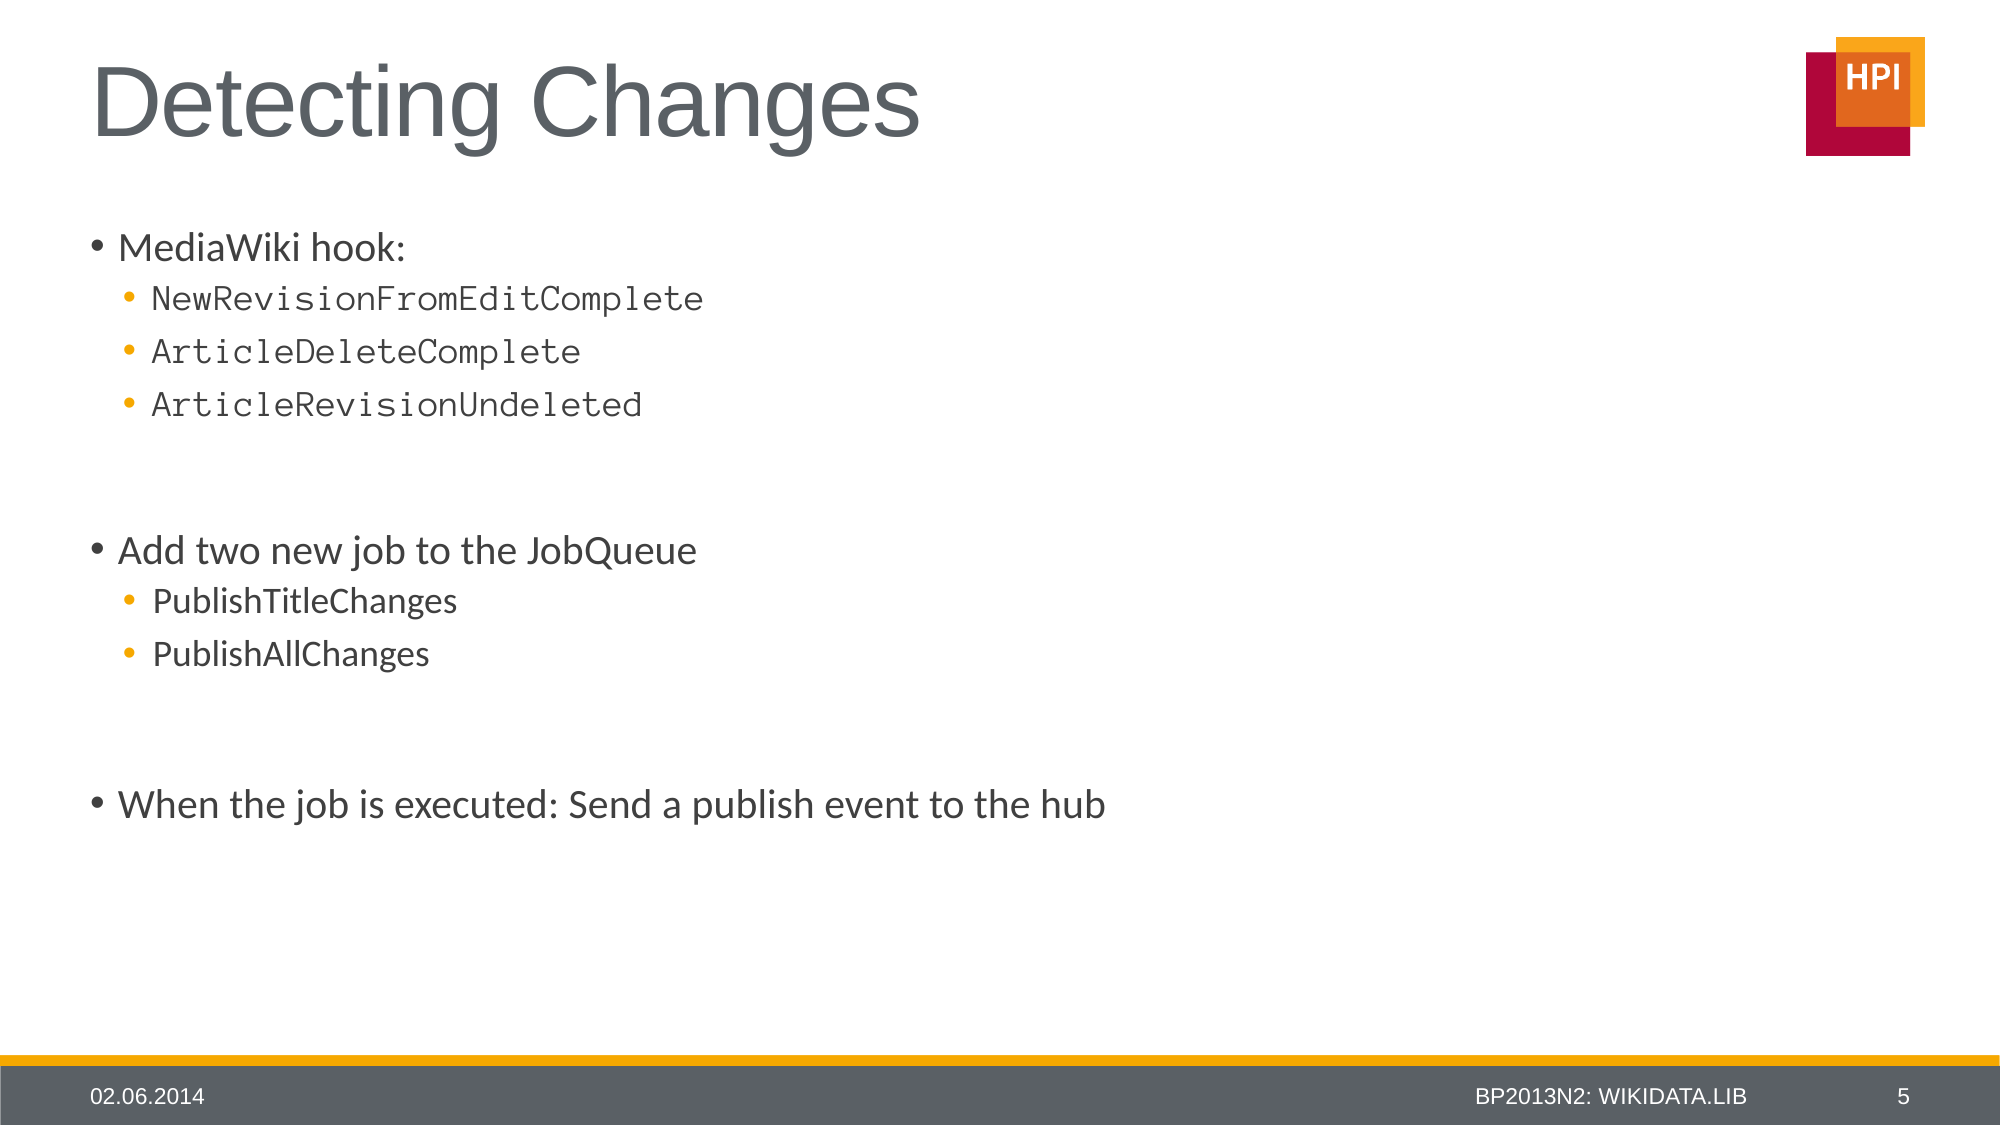

# Detecting Changes
MediaWiki hook:
NewRevisionFromEditComplete
ArticleDeleteComplete
ArticleRevisionUndeleted

Add two new job to the JobQueue
PublishTitleChanges
PublishAllChanges

When the job is executed: Send a publish event to the hub
02.06.2014
BP2013N2: WIKIDATA.LIB
5